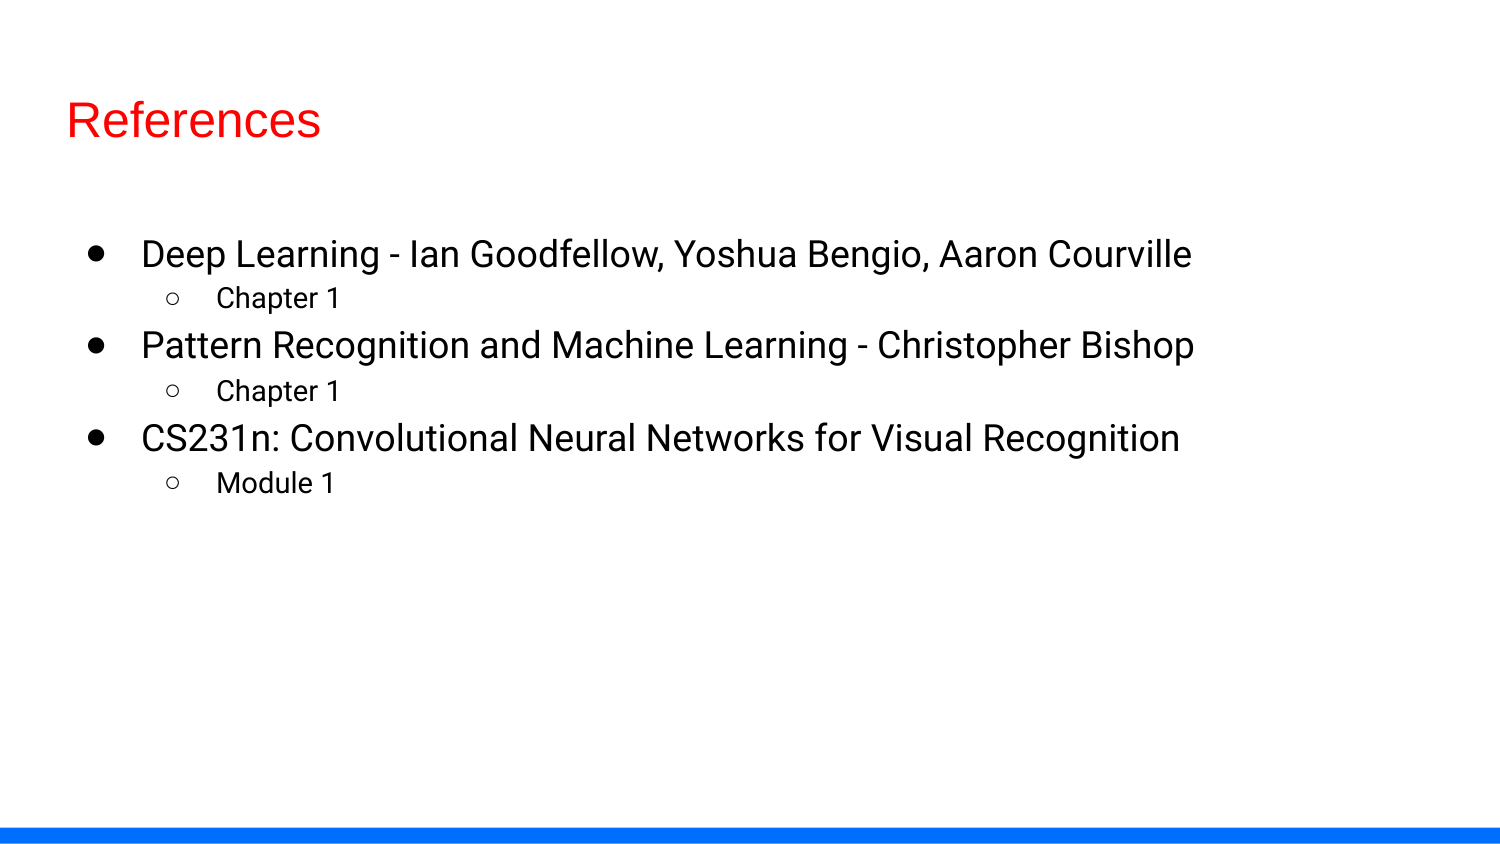

# References
Deep Learning - Ian Goodfellow, Yoshua Bengio, Aaron Courville
Chapter 1
Pattern Recognition and Machine Learning - Christopher Bishop
Chapter 1
CS231n: Convolutional Neural Networks for Visual Recognition
Module 1